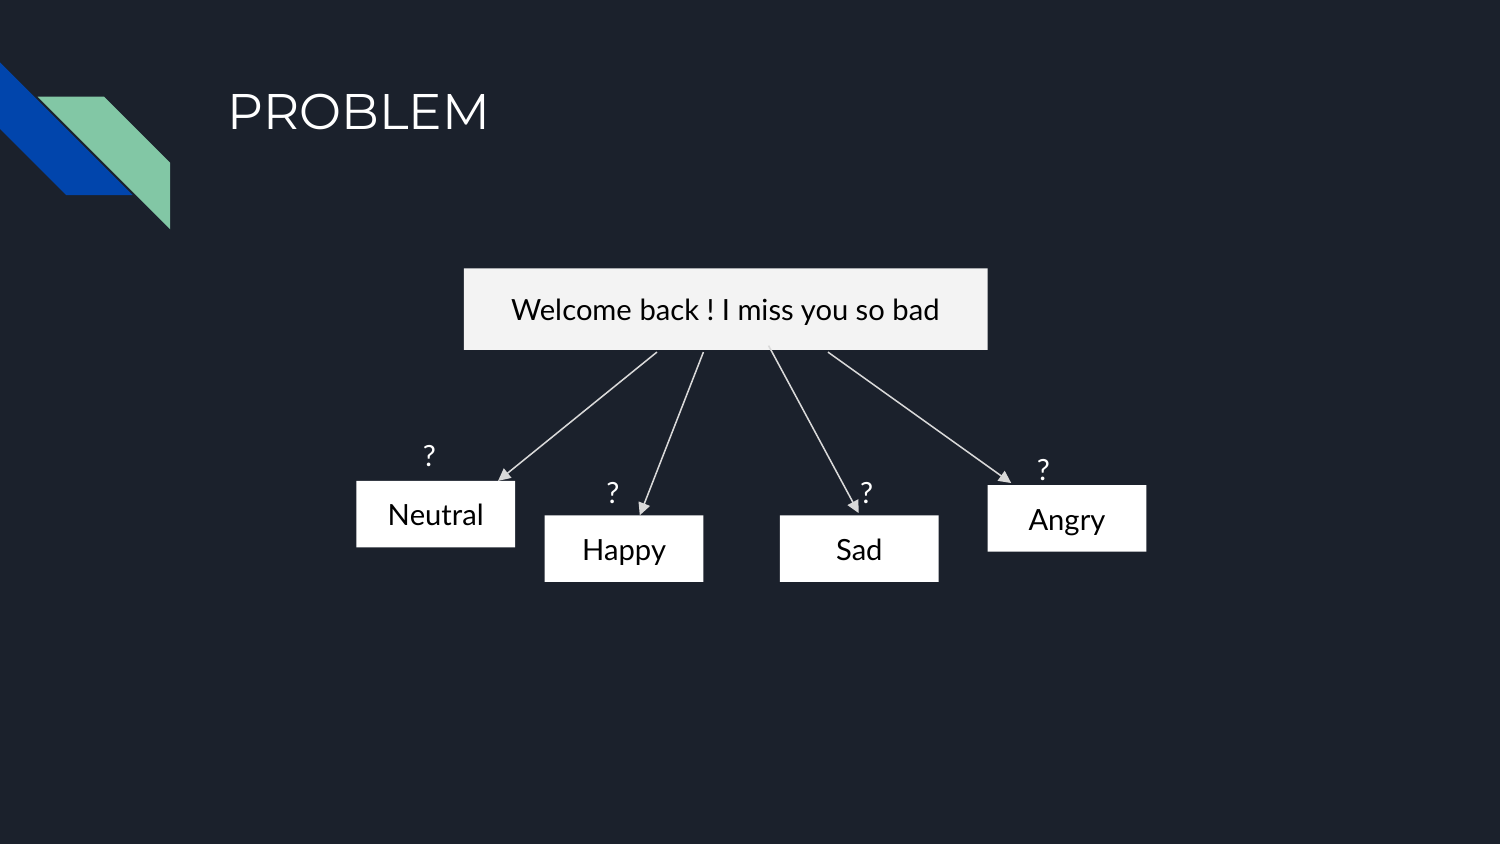

# PROBLEM

Welcome back ! I miss you so bad
?
?
?
?
Neutral
Angry
Happy
Sad